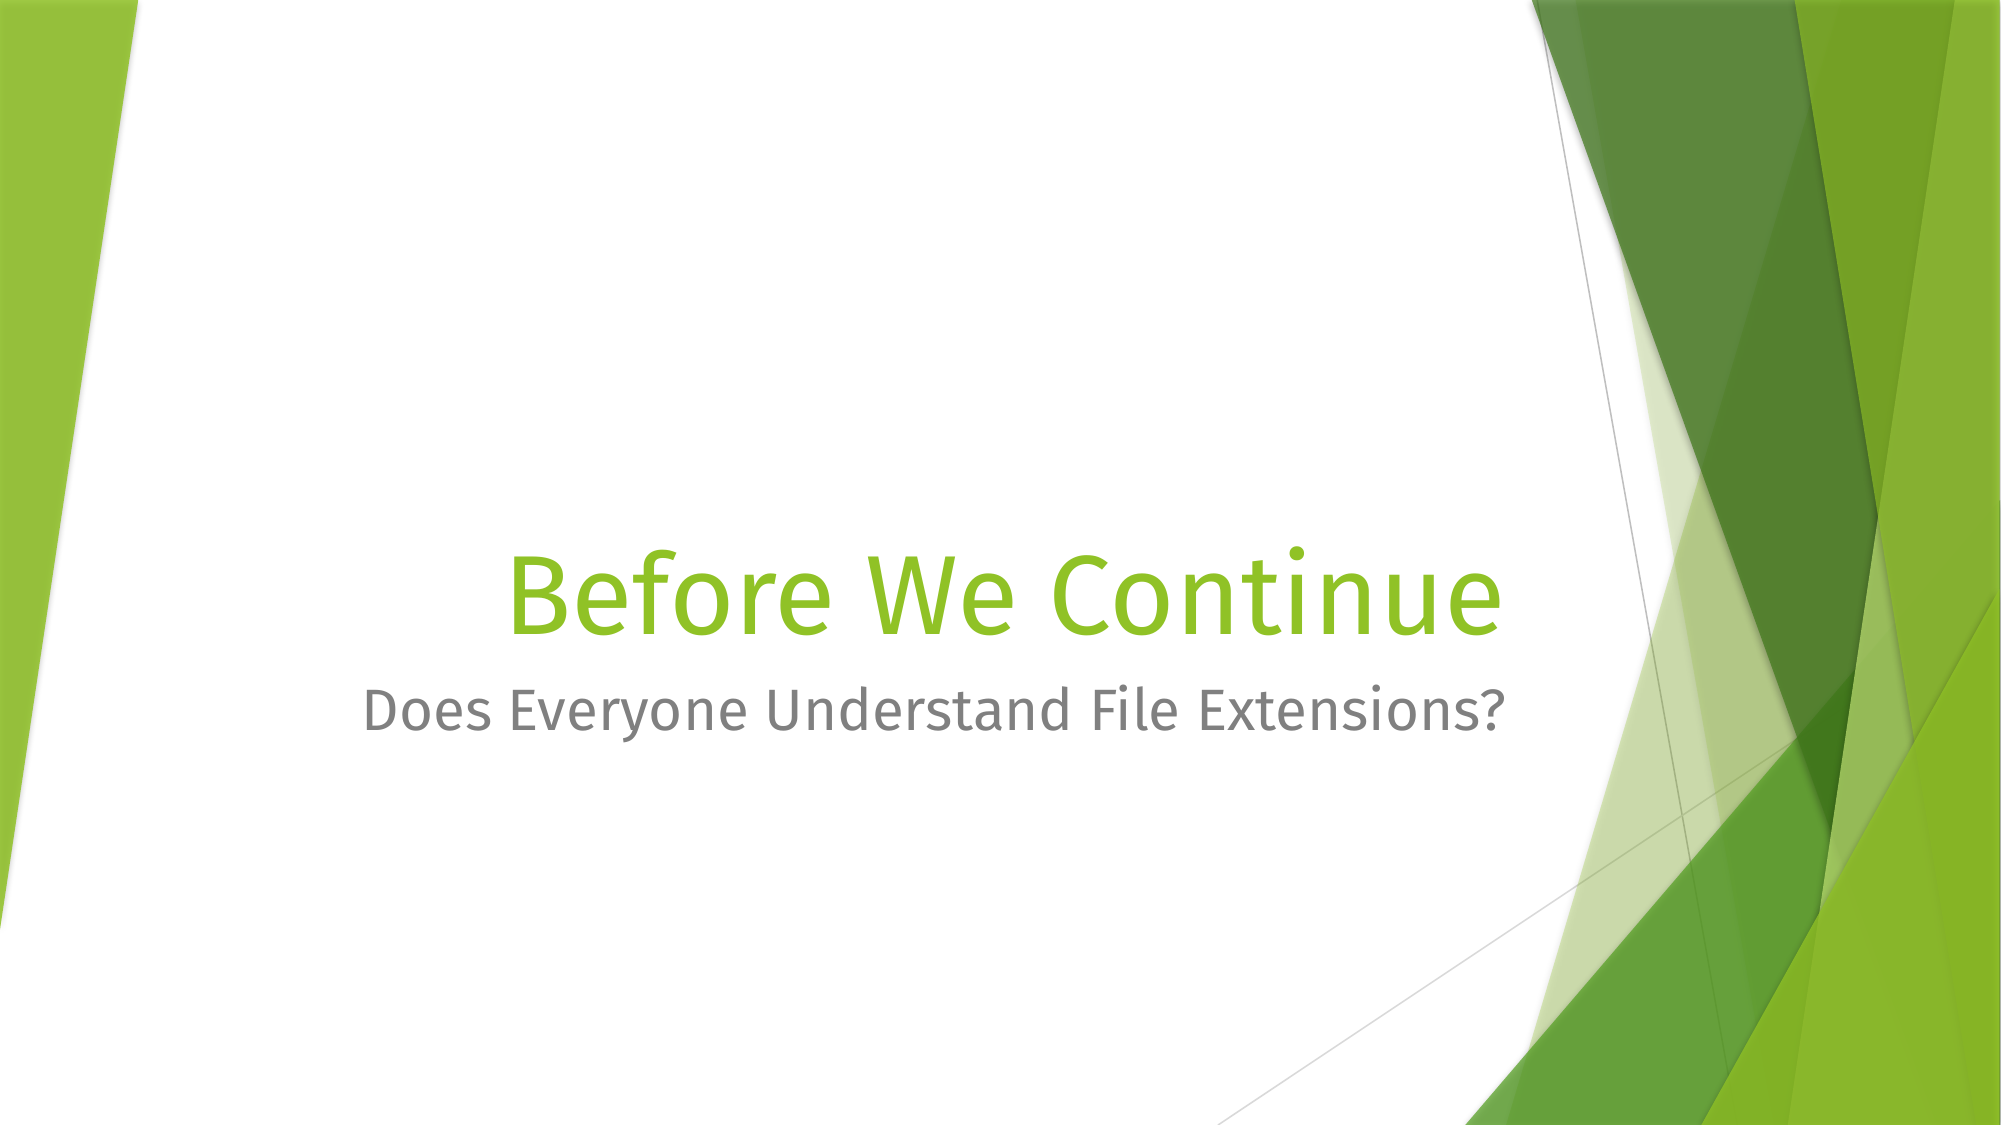

# Before We Continue
Does Everyone Understand File Extensions?